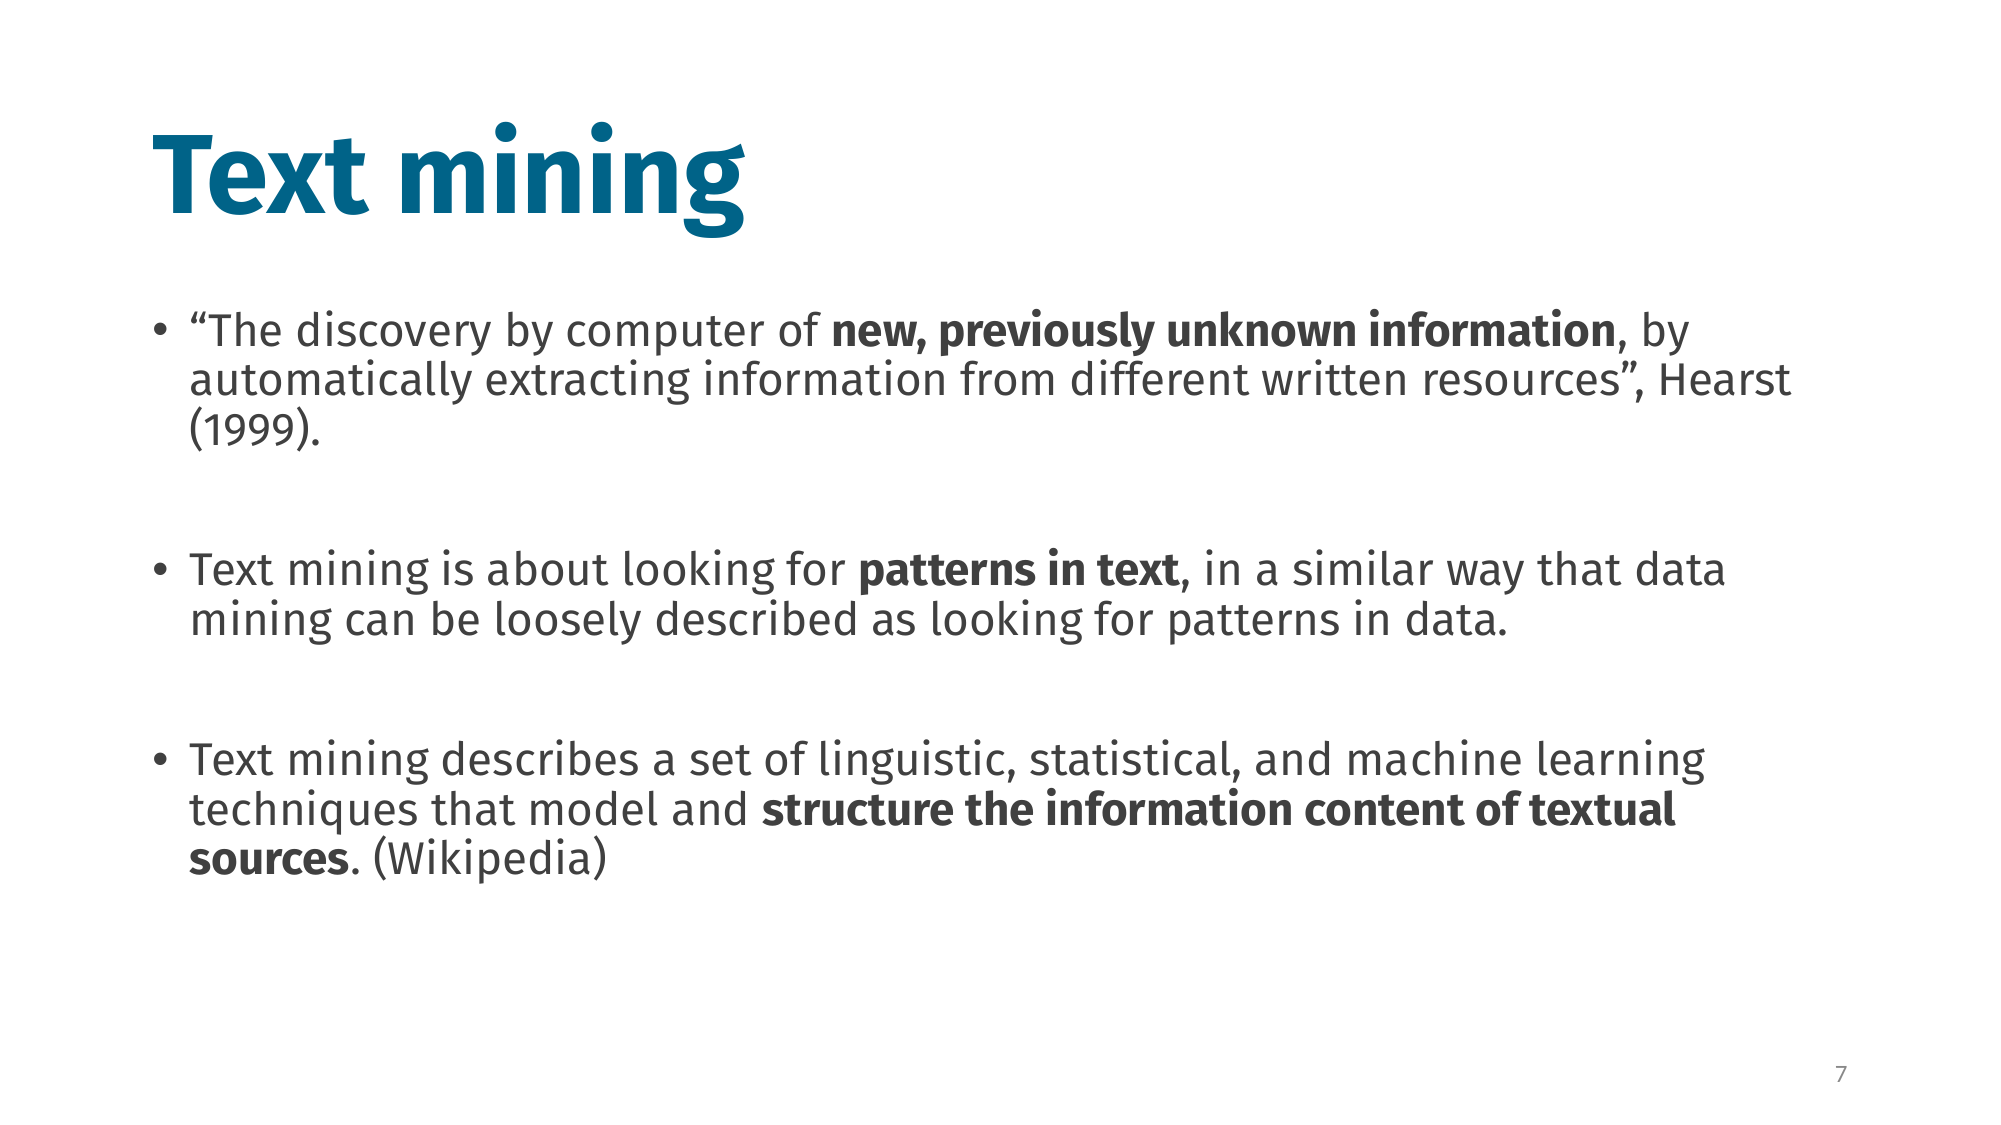

# Text mining
“The discovery by computer of new, previously unknown information, by automatically extracting information from different written resources”, Hearst (1999).

Text mining is about looking for patterns in text, in a similar way that data mining can be loosely described as looking for patterns in data.

Text mining describes a set of linguistic, statistical, and machine learning techniques that model and structure the information content of textual sources. (Wikipedia)
7